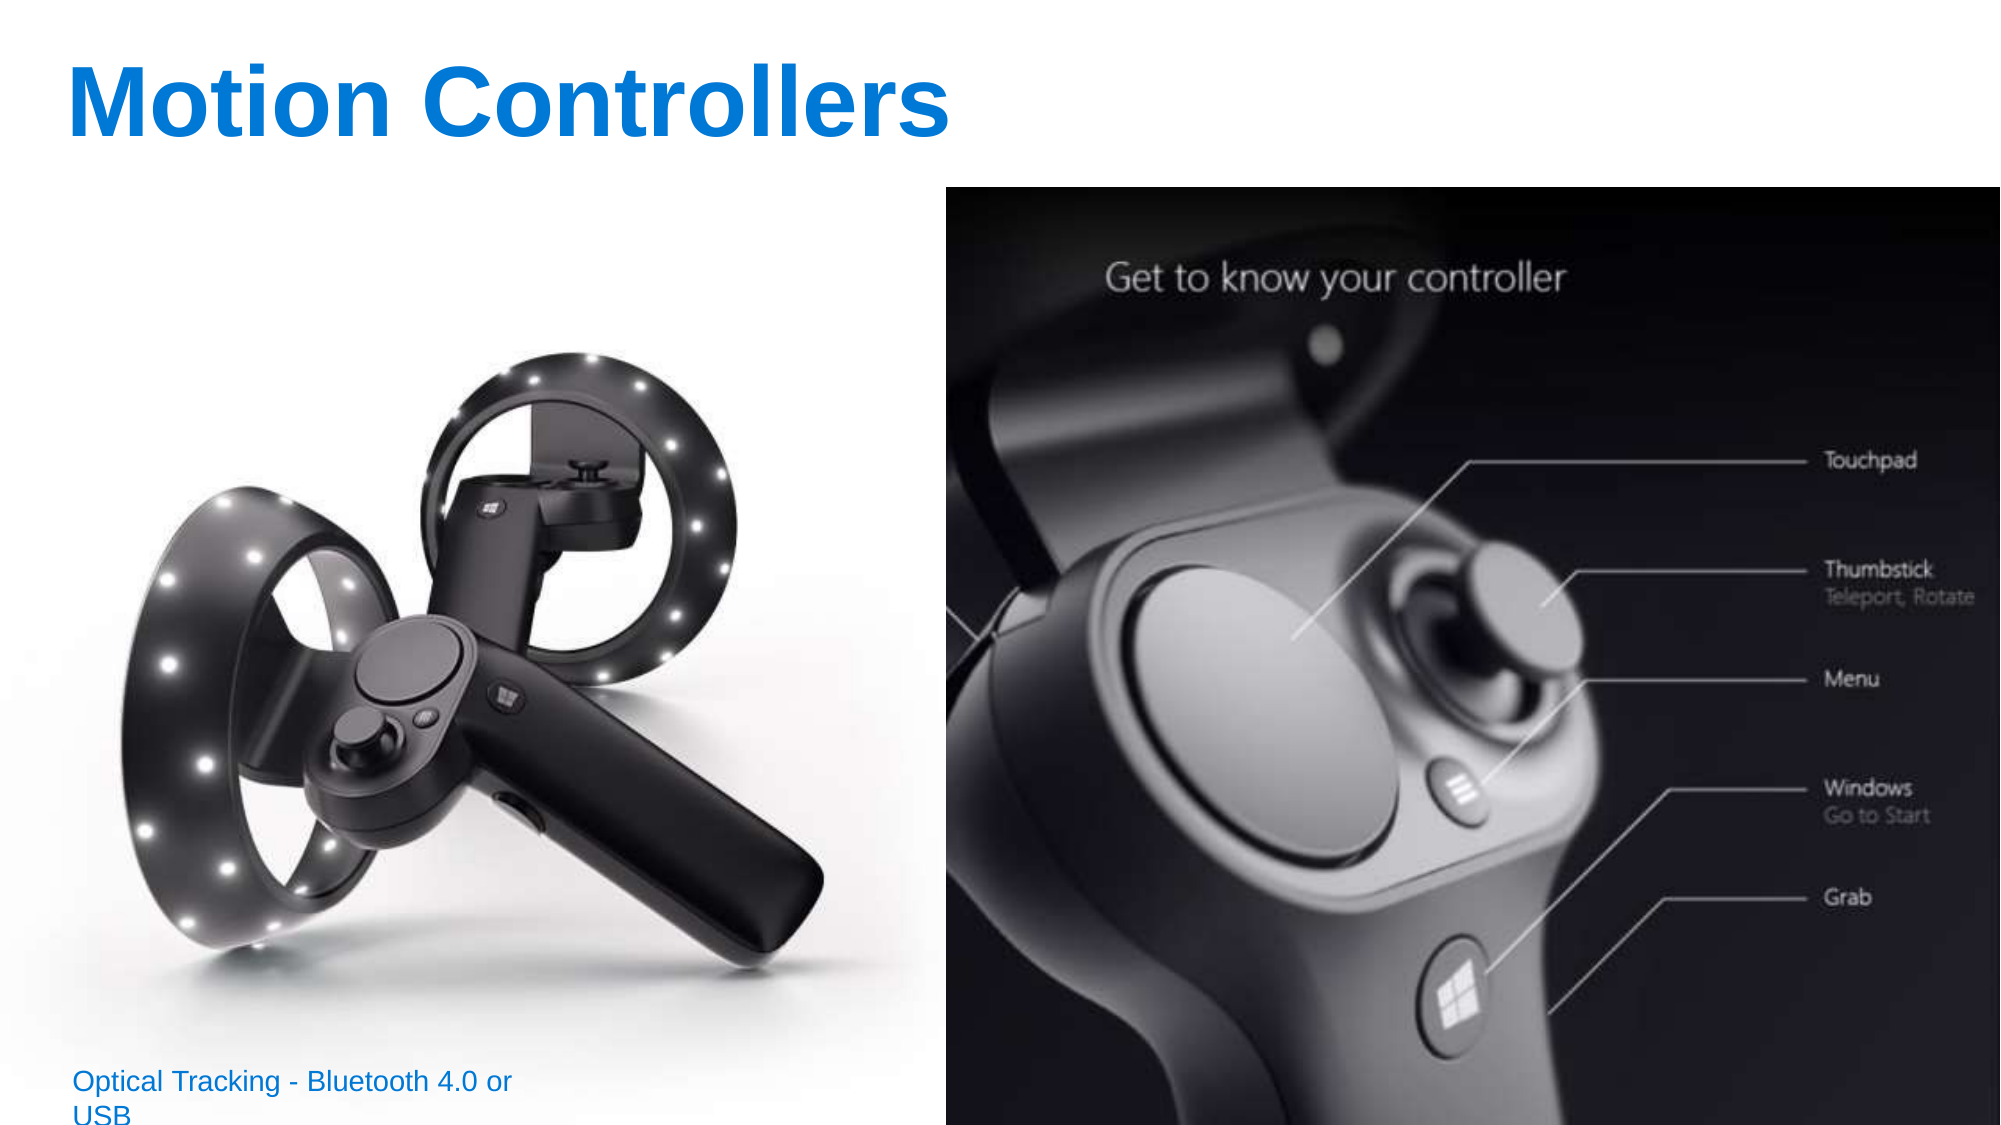

# Motion Controllers

Optical Tracking - Bluetooth 4.0 or USB